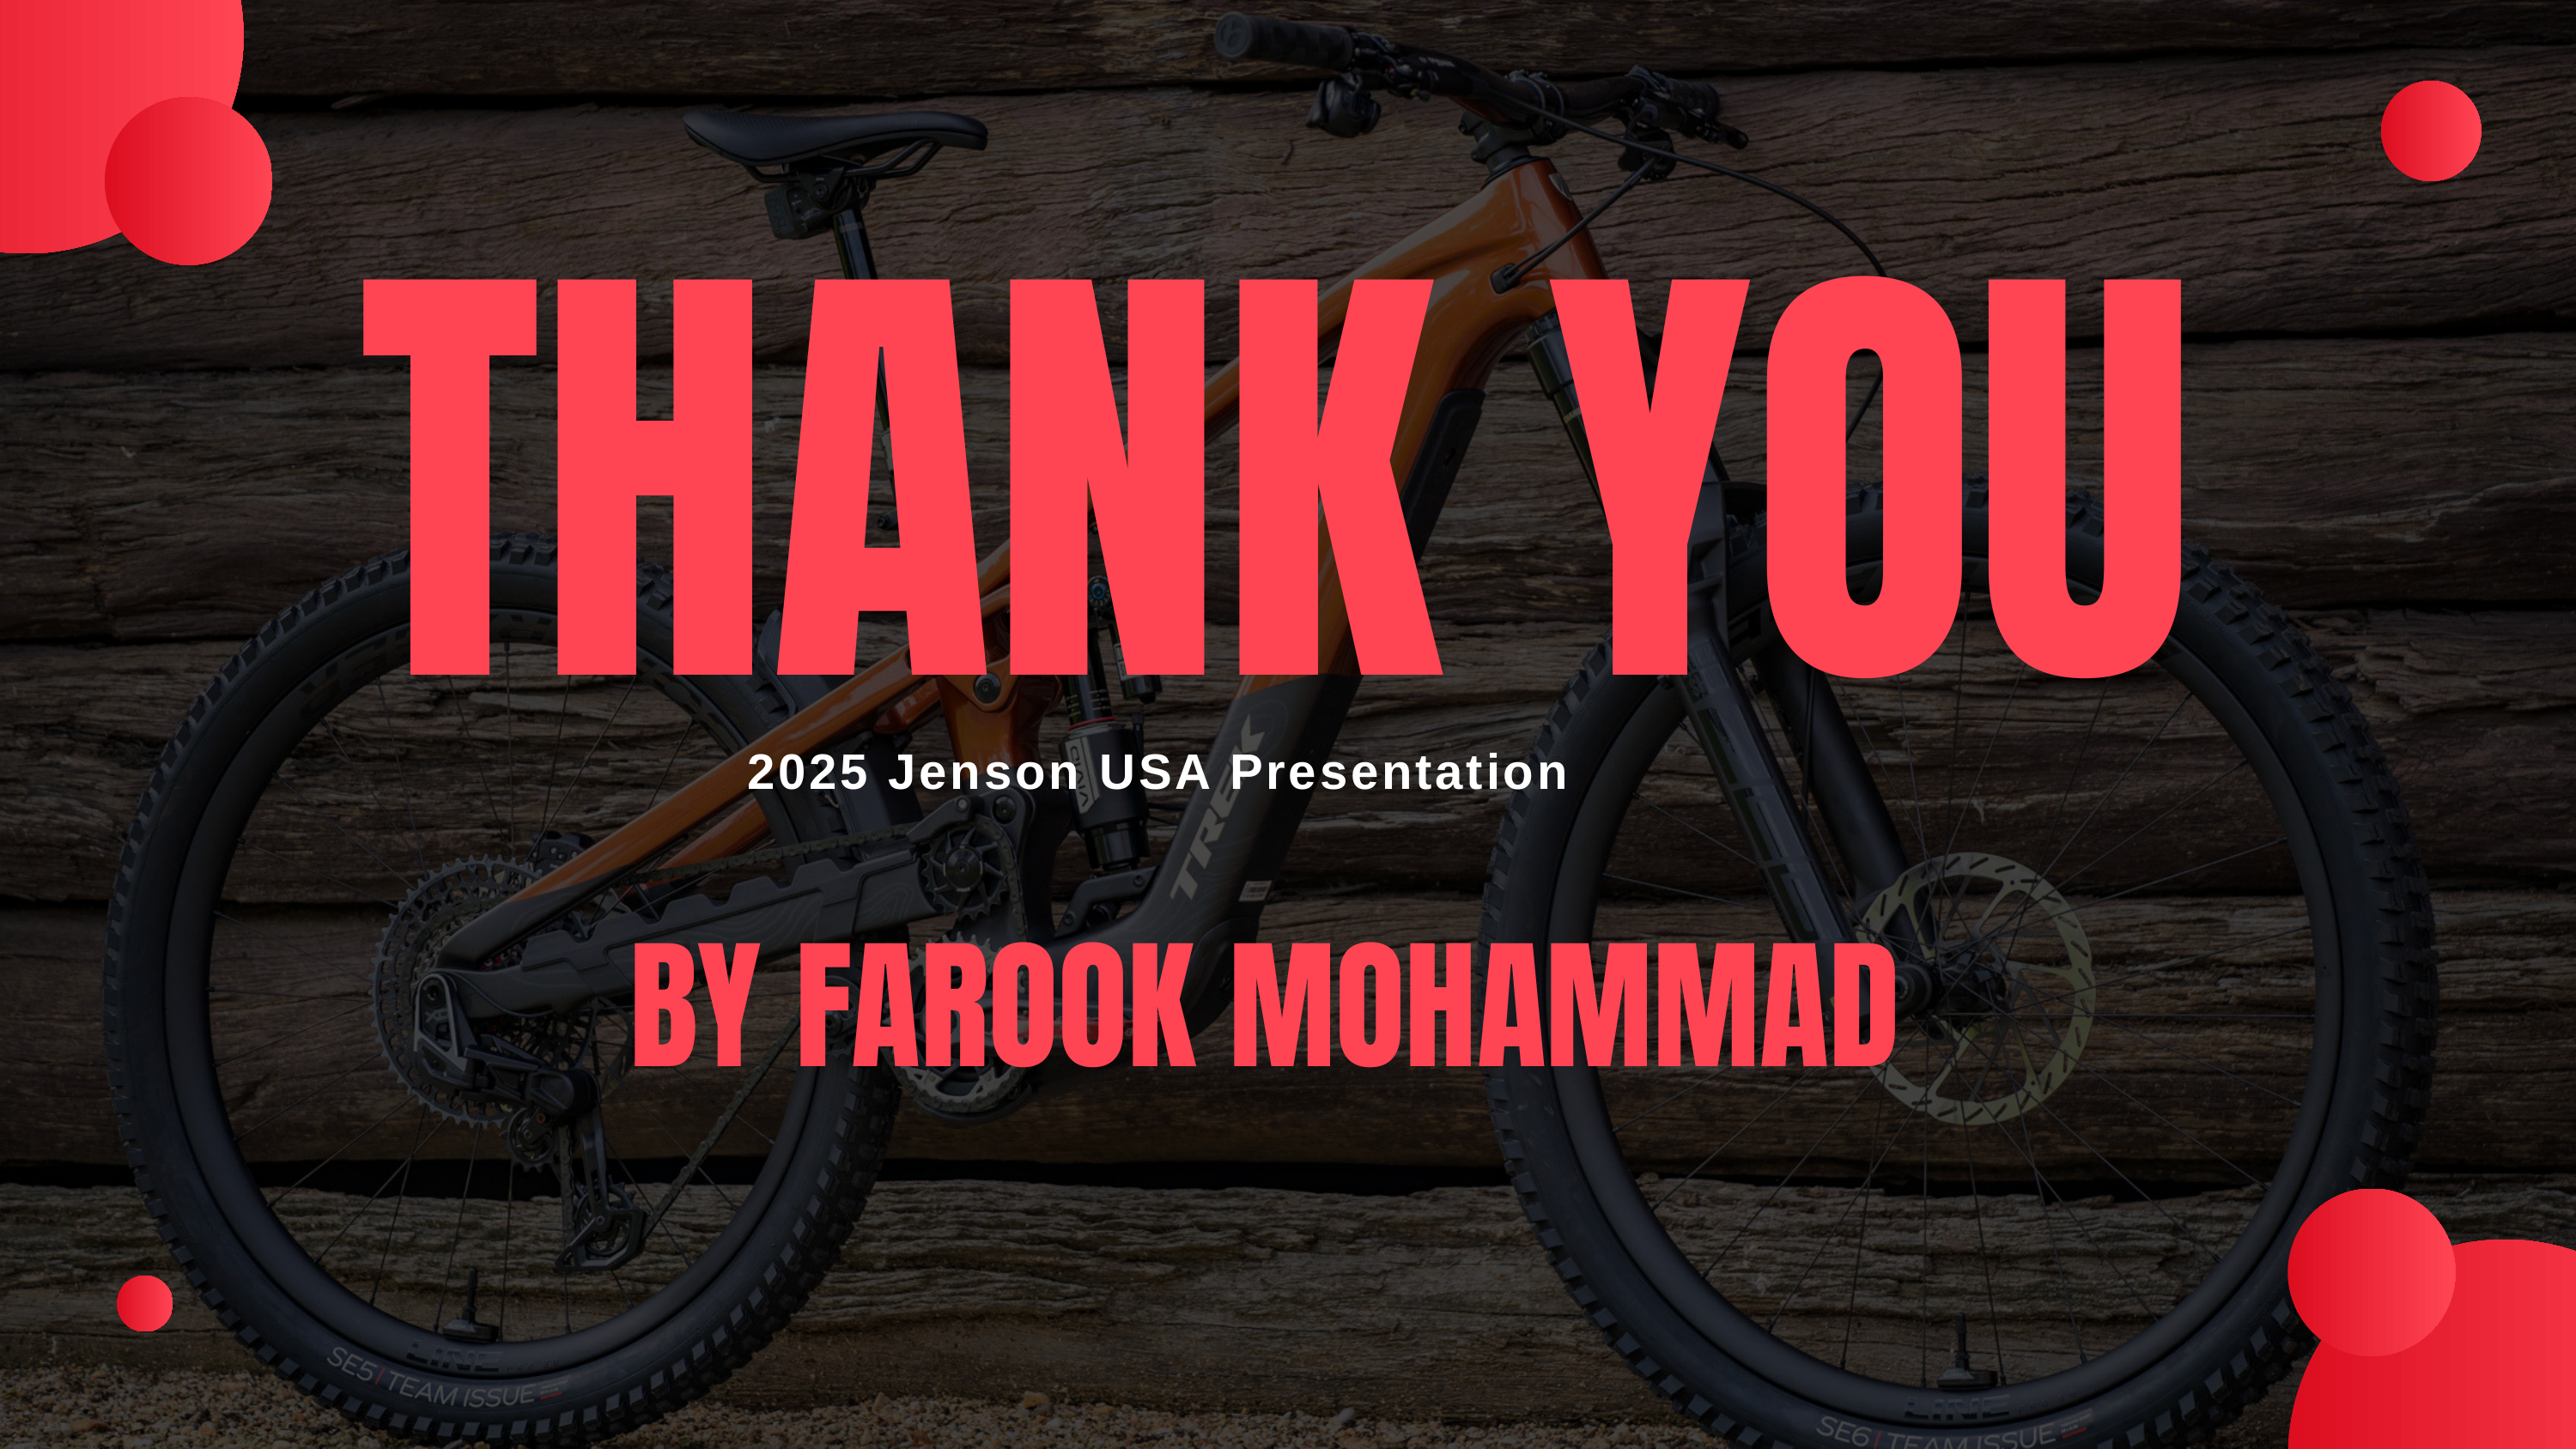

THANK YOU
2025 Jenson USA Presentation
BY FAROOK MOHAMMAD